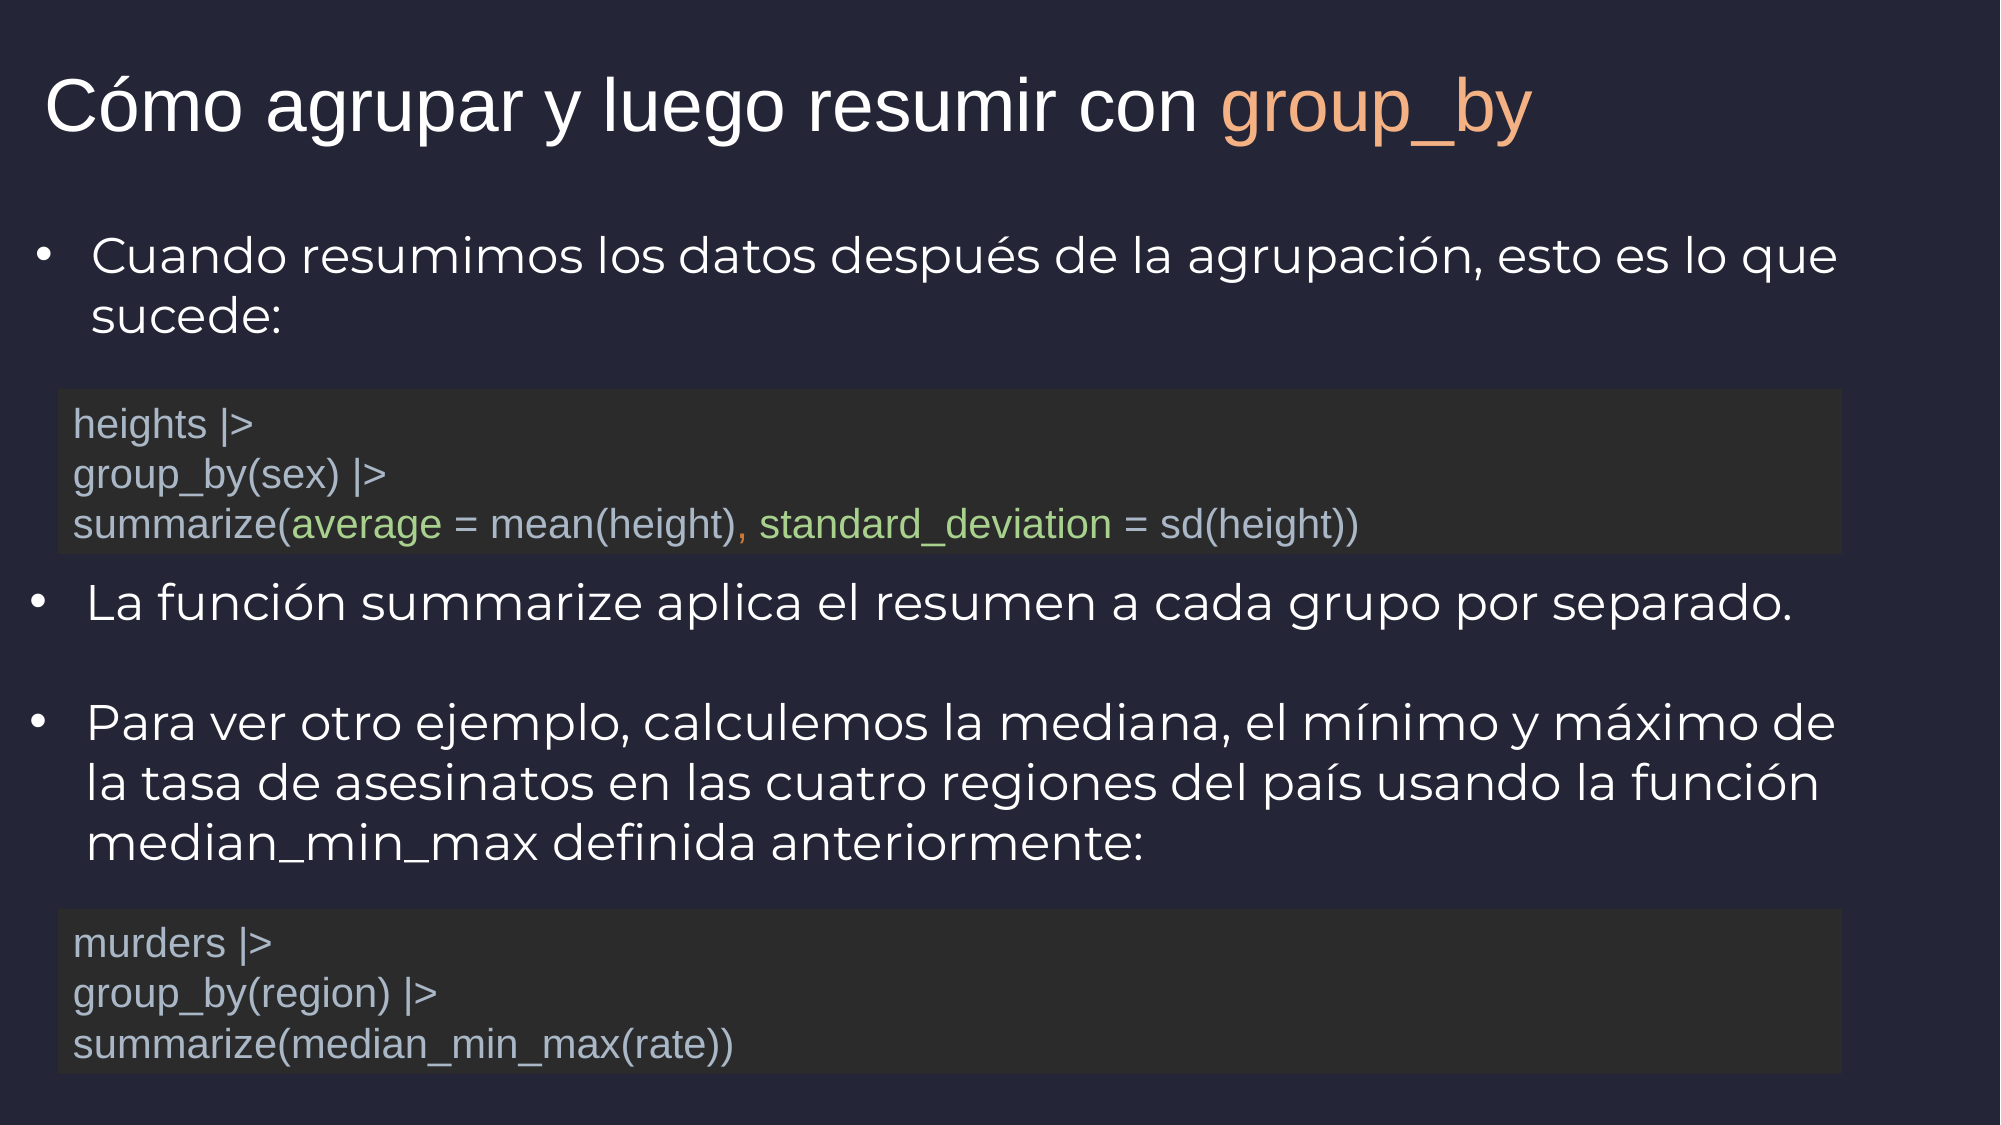

# Cómo agrupar y luego resumir con group_by
Cuando resumimos los datos después de la agrupación, esto es lo que sucede:
heights |>
group_by(sex) |>
summarize(average = mean(height), standard_deviation = sd(height))
La función summarize aplica el resumen a cada grupo por separado.

Para ver otro ejemplo, calculemos la mediana, el mínimo y máximo de la tasa de asesinatos en las cuatro regiones del país usando la función median_min_max definida anteriormente:
murders |>
group_by(region) |>
summarize(median_min_max(rate))